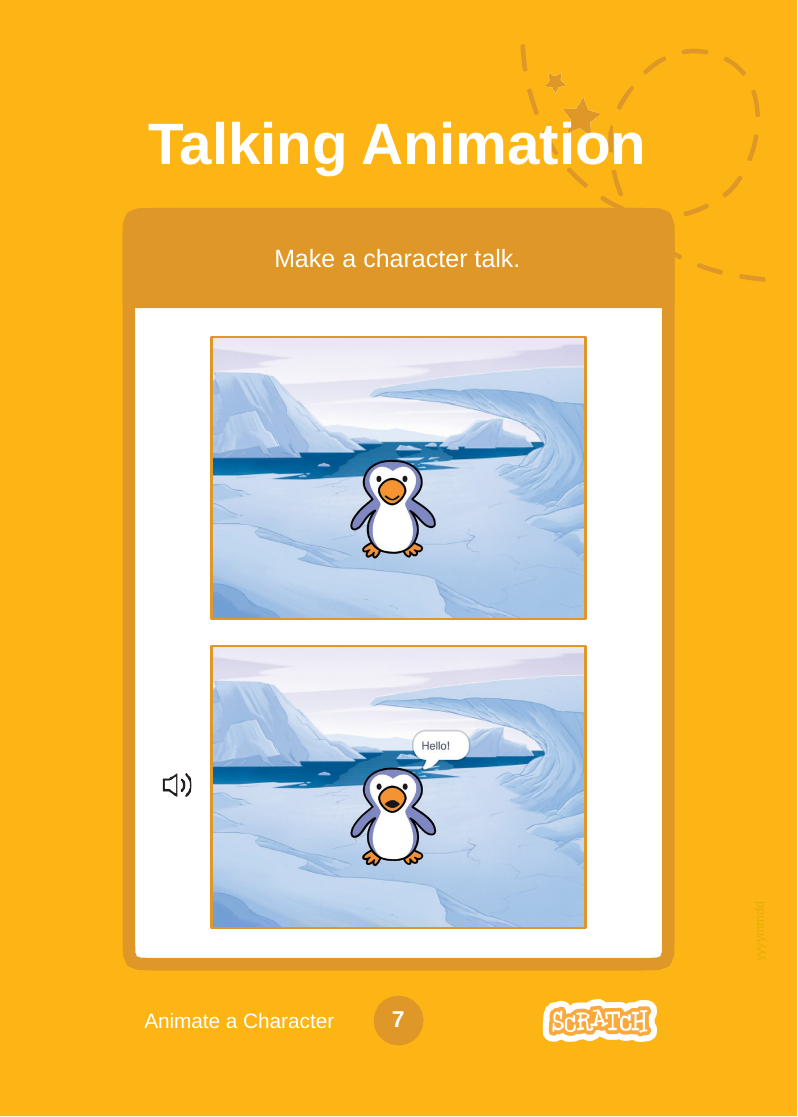

# Talking Animation

Make a character talk.

yyyymmdd

7
Animate a Character